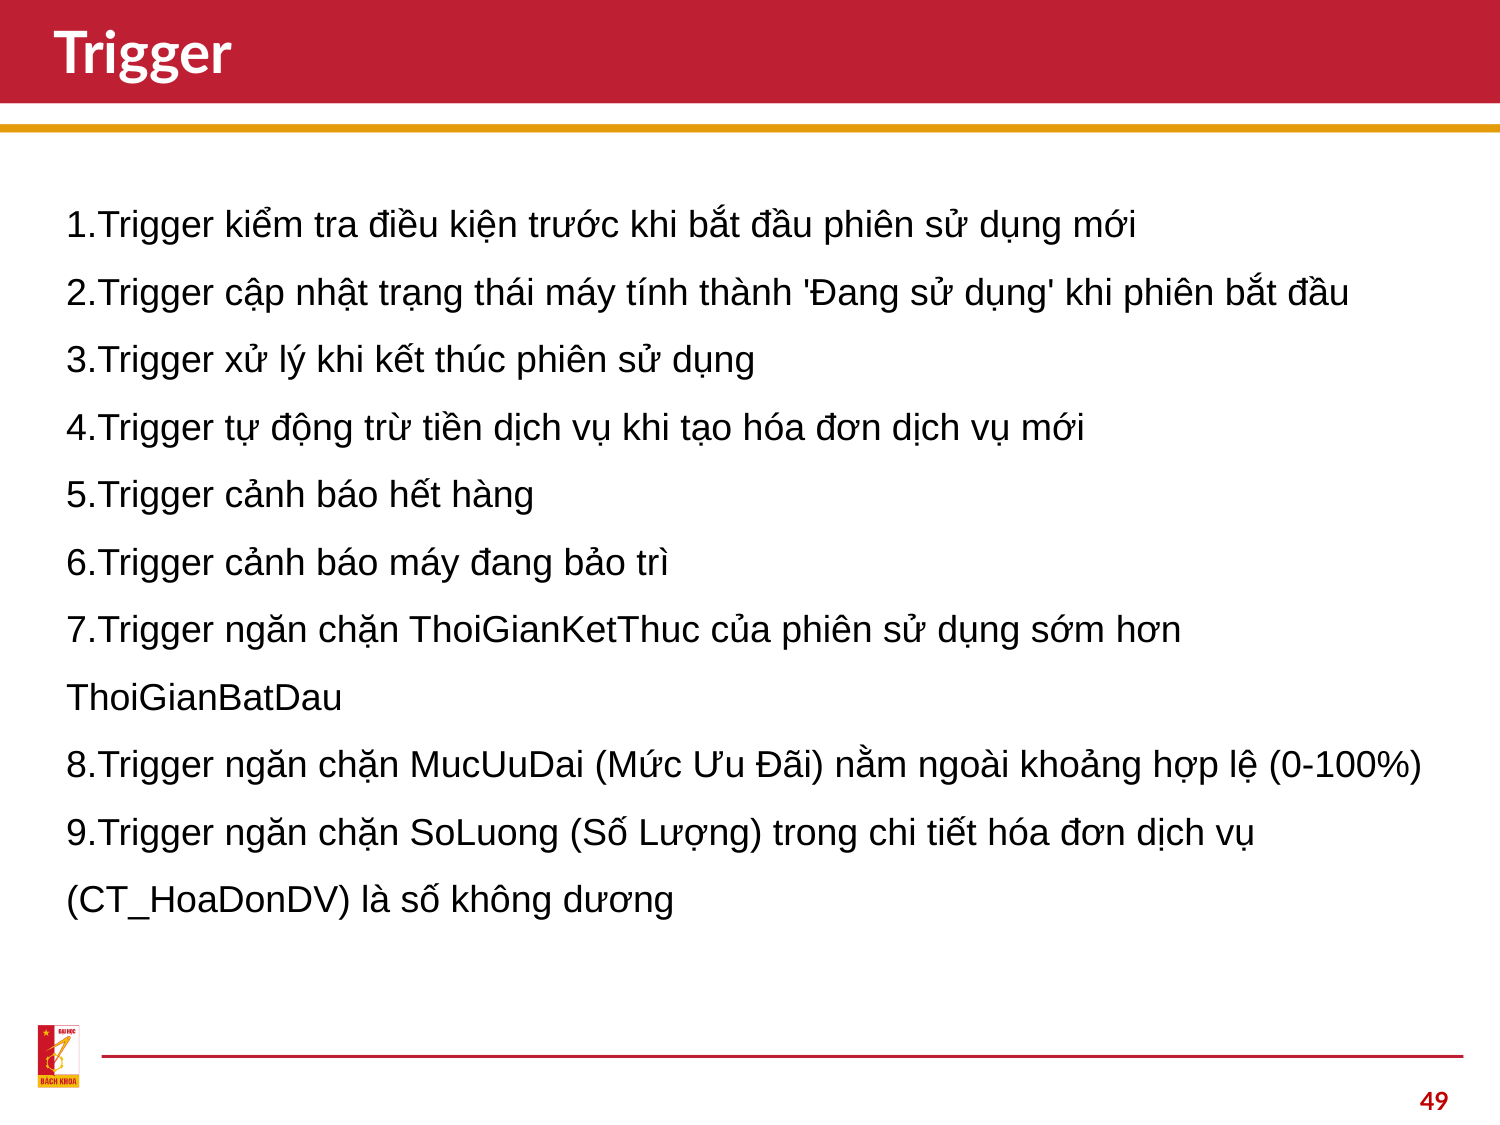

# Trigger
Trigger kiểm tra điều kiện trước khi bắt đầu phiên sử dụng mới
Trigger cập nhật trạng thái máy tính thành 'Đang sử dụng' khi phiên bắt đầu
Trigger xử lý khi kết thúc phiên sử dụng
Trigger tự động trừ tiền dịch vụ khi tạo hóa đơn dịch vụ mới
Trigger cảnh báo hết hàng
Trigger cảnh báo máy đang bảo trì
Trigger ngăn chặn ThoiGianKetThuc của phiên sử dụng sớm hơn ThoiGianBatDau
Trigger ngăn chặn MucUuDai (Mức Ưu Đãi) nằm ngoài khoảng hợp lệ (0-100%)
Trigger ngăn chặn SoLuong (Số Lượng) trong chi tiết hóa đơn dịch vụ (CT_HoaDonDV) là số không dương
49